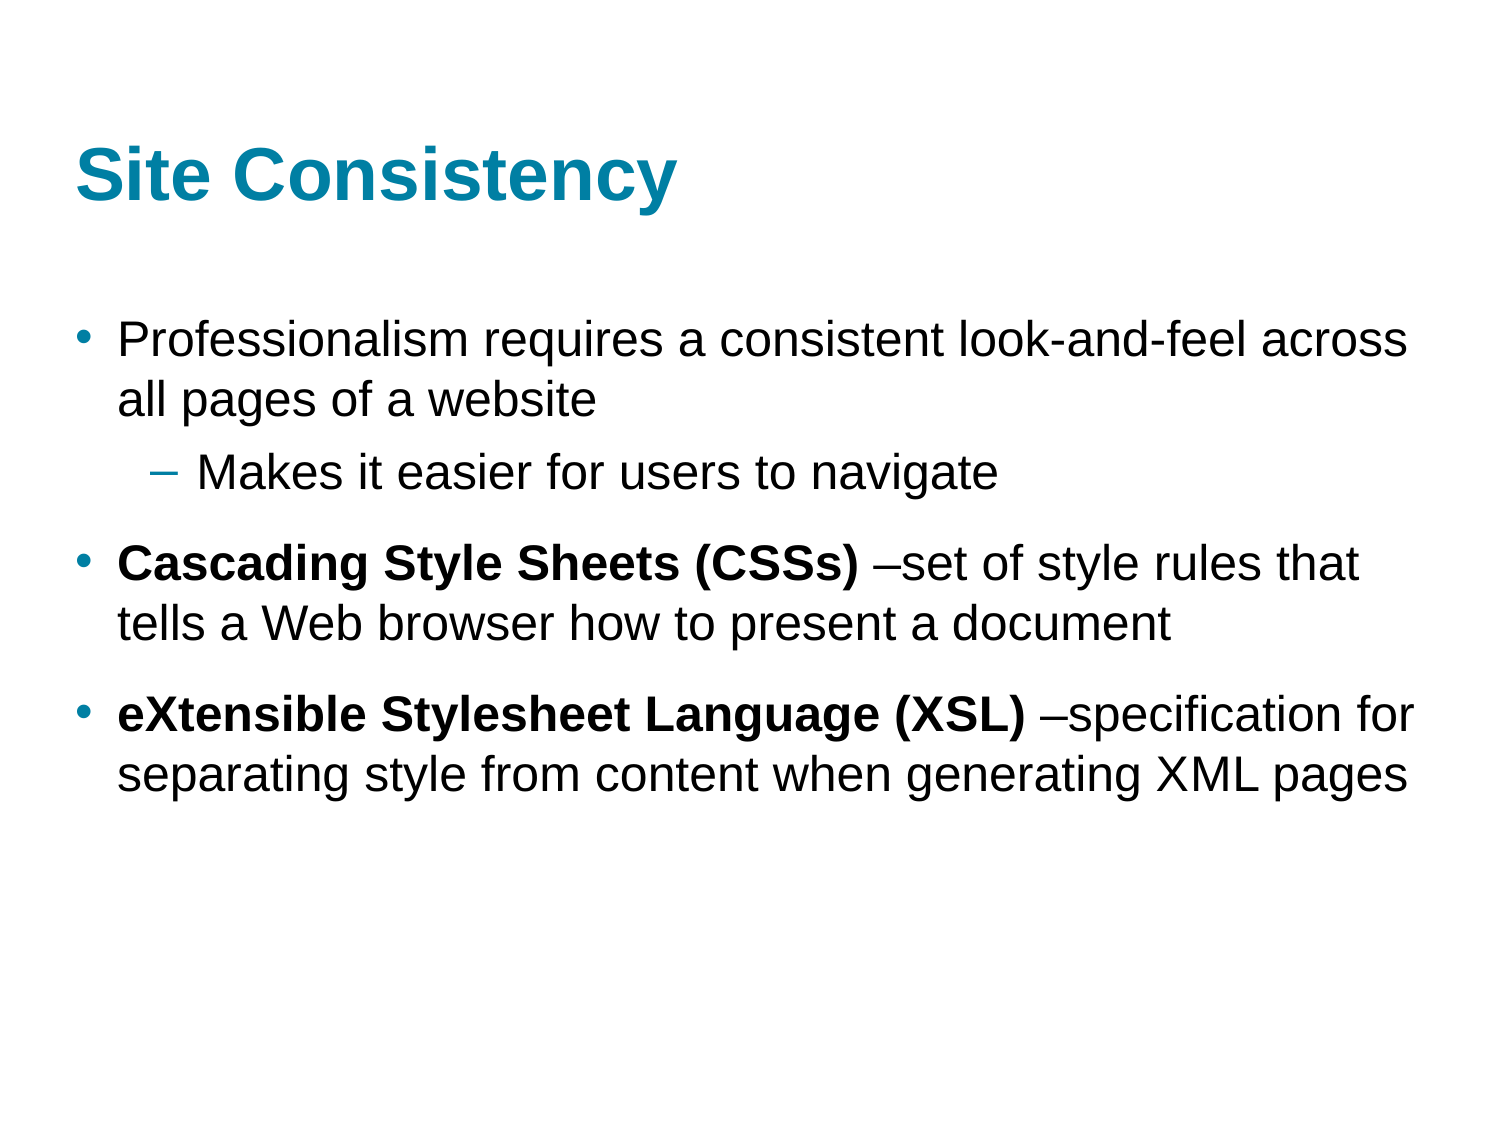

# Site Consistency
Professionalism requires a consistent look-and-feel across all pages of a website
Makes it easier for users to navigate
Cascading Style Sheets (C S Ss) –set of style rules that tells a Web browser how to present a document
eXtensible Stylesheet Language (X S L) –specification for separating style from content when generating X M L pages